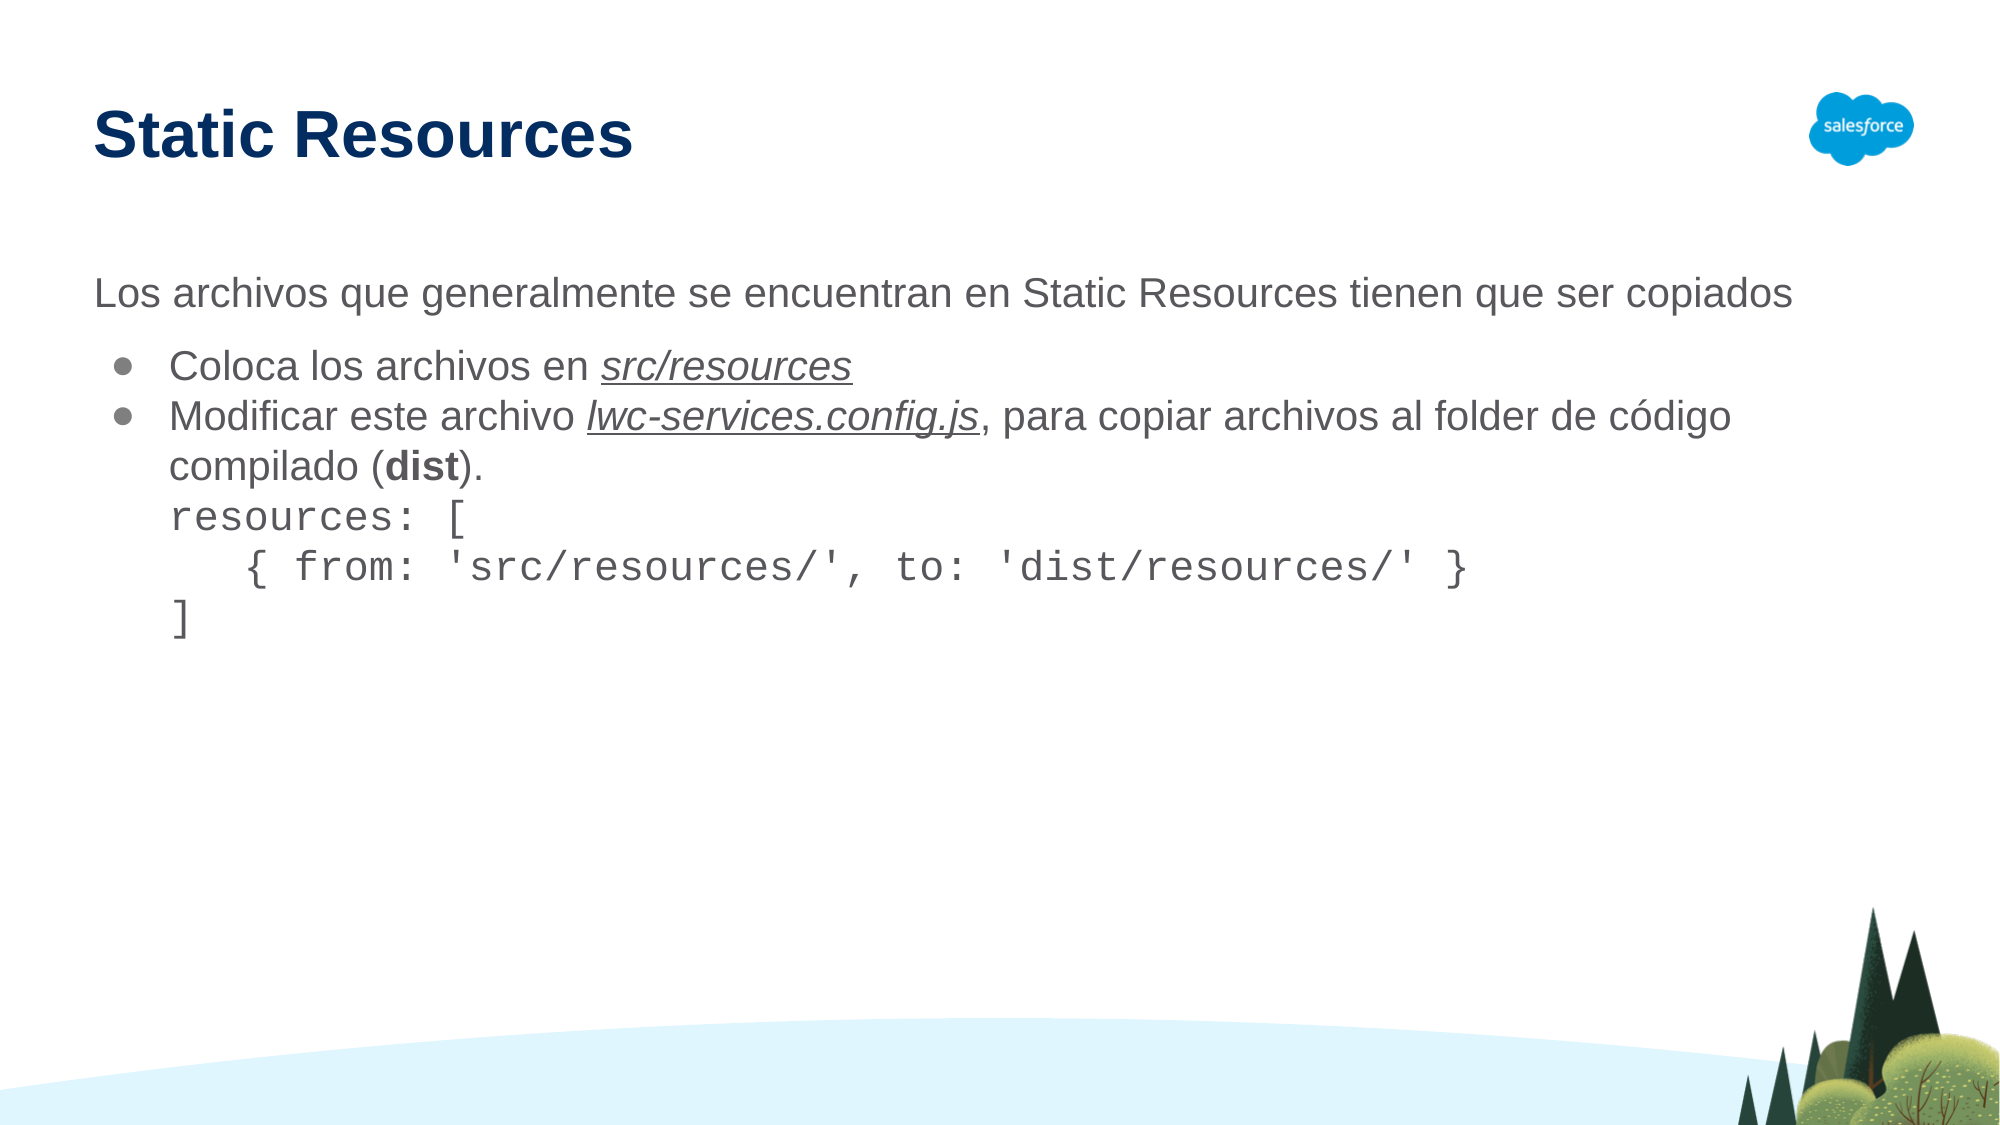

# Static Resources

Los archivos que generalmente se encuentran en Static Resources tienen que ser copiados
Coloca los archivos en src/resources
Modificar este archivo lwc-services.config.js, para copiar archivos al folder de código compilado (dist).
resources: [
   { from: 'src/resources/', to: 'dist/resources/' }
]